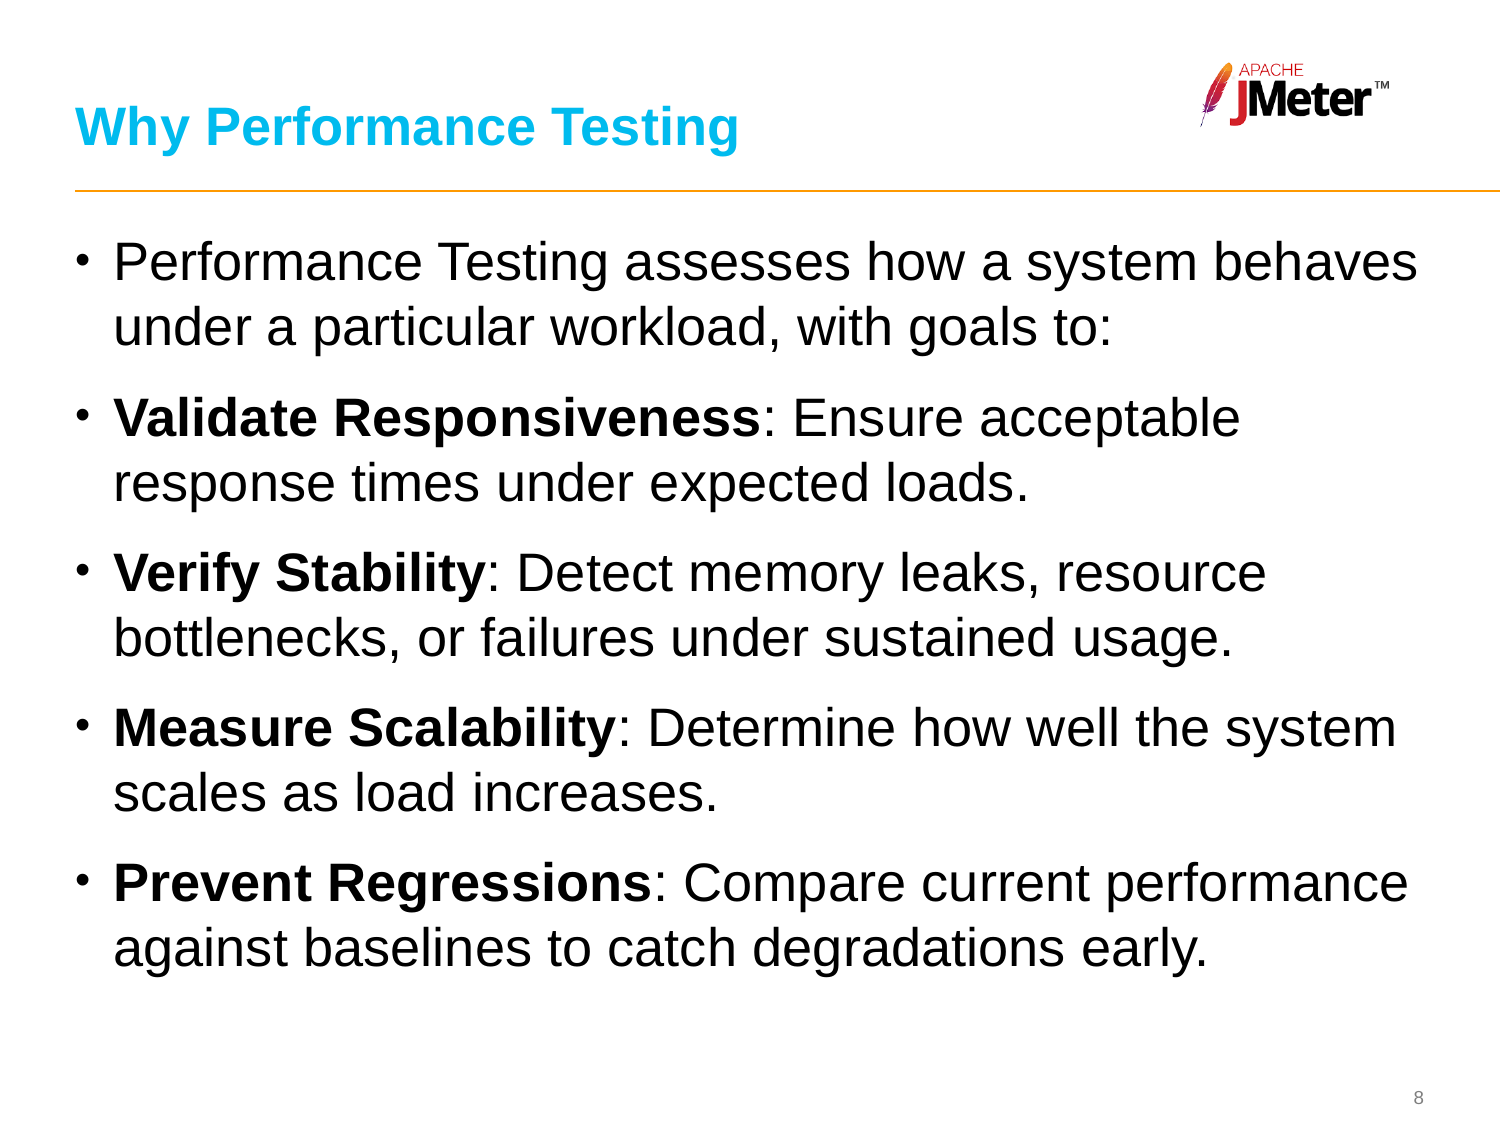

# Why Performance Testing
Performance Testing assesses how a system behaves under a particular workload, with goals to:
Validate Responsiveness: Ensure acceptable response times under expected loads.
Verify Stability: Detect memory leaks, resource bottlenecks, or failures under sustained usage.
Measure Scalability: Determine how well the system scales as load increases.
Prevent Regressions: Compare current performance against baselines to catch degradations early.